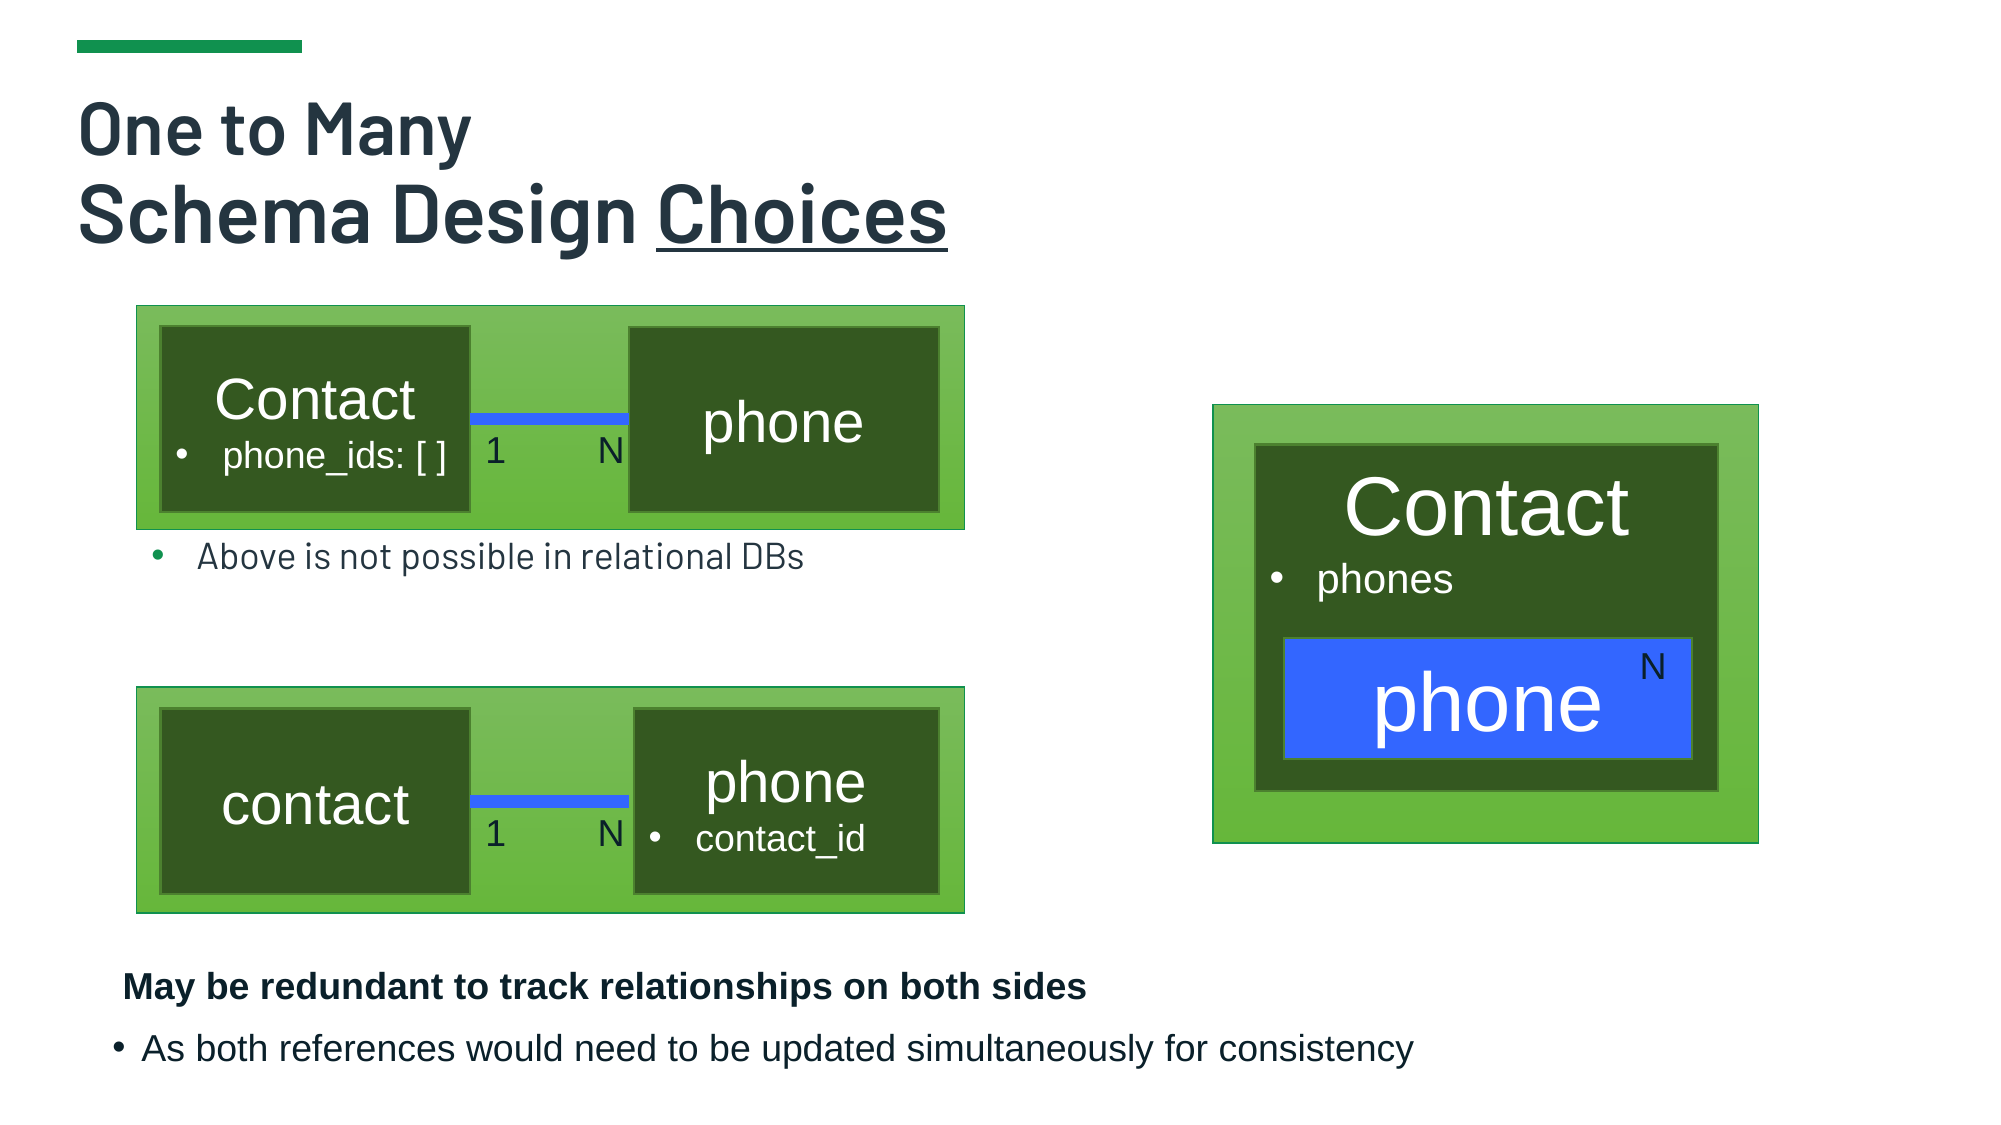

# One to Many Schema Design Choices

Contact
phone_ids: [ ]

phone

Contact
phones
N
phone
1
N
 Above is not possible in relational DBs

contact
phone
contact_id
1
N
May be redundant to track relationships on both sides
 As both references would need to be updated simultaneously for consistency